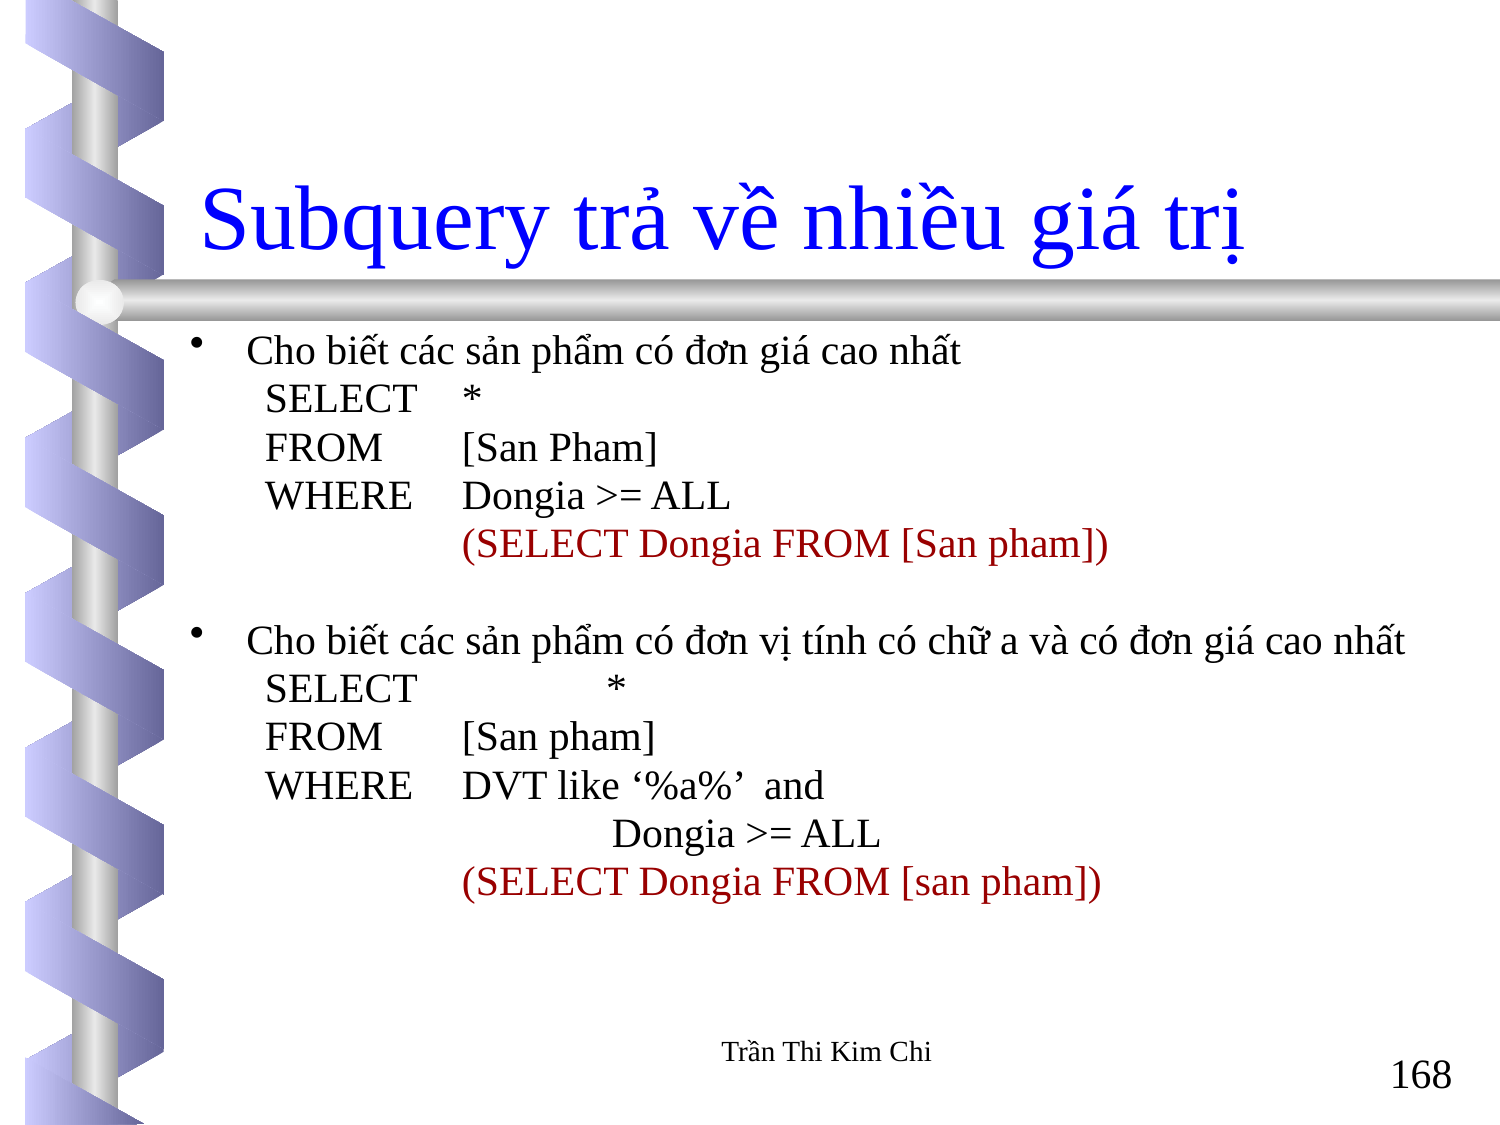

# Subquery trả về nhiều giá trị
Cho biết các sản phẩm có đơn giá cao nhất
SELECT 	*
FROM    	[San Pham]
WHERE 	Dongia >= ALL
		(SELECT Dongia FROM [San pham])

Cho biết các sản phẩm có đơn vị tính có chữ a và có đơn giá cao nhất
SELECT                  *
FROM    	[San pham]
WHERE 	DVT like ‘%a%’  and
			Dongia >= ALL
		(SELECT Dongia FROM [san pham])
Trần Thi Kim Chi